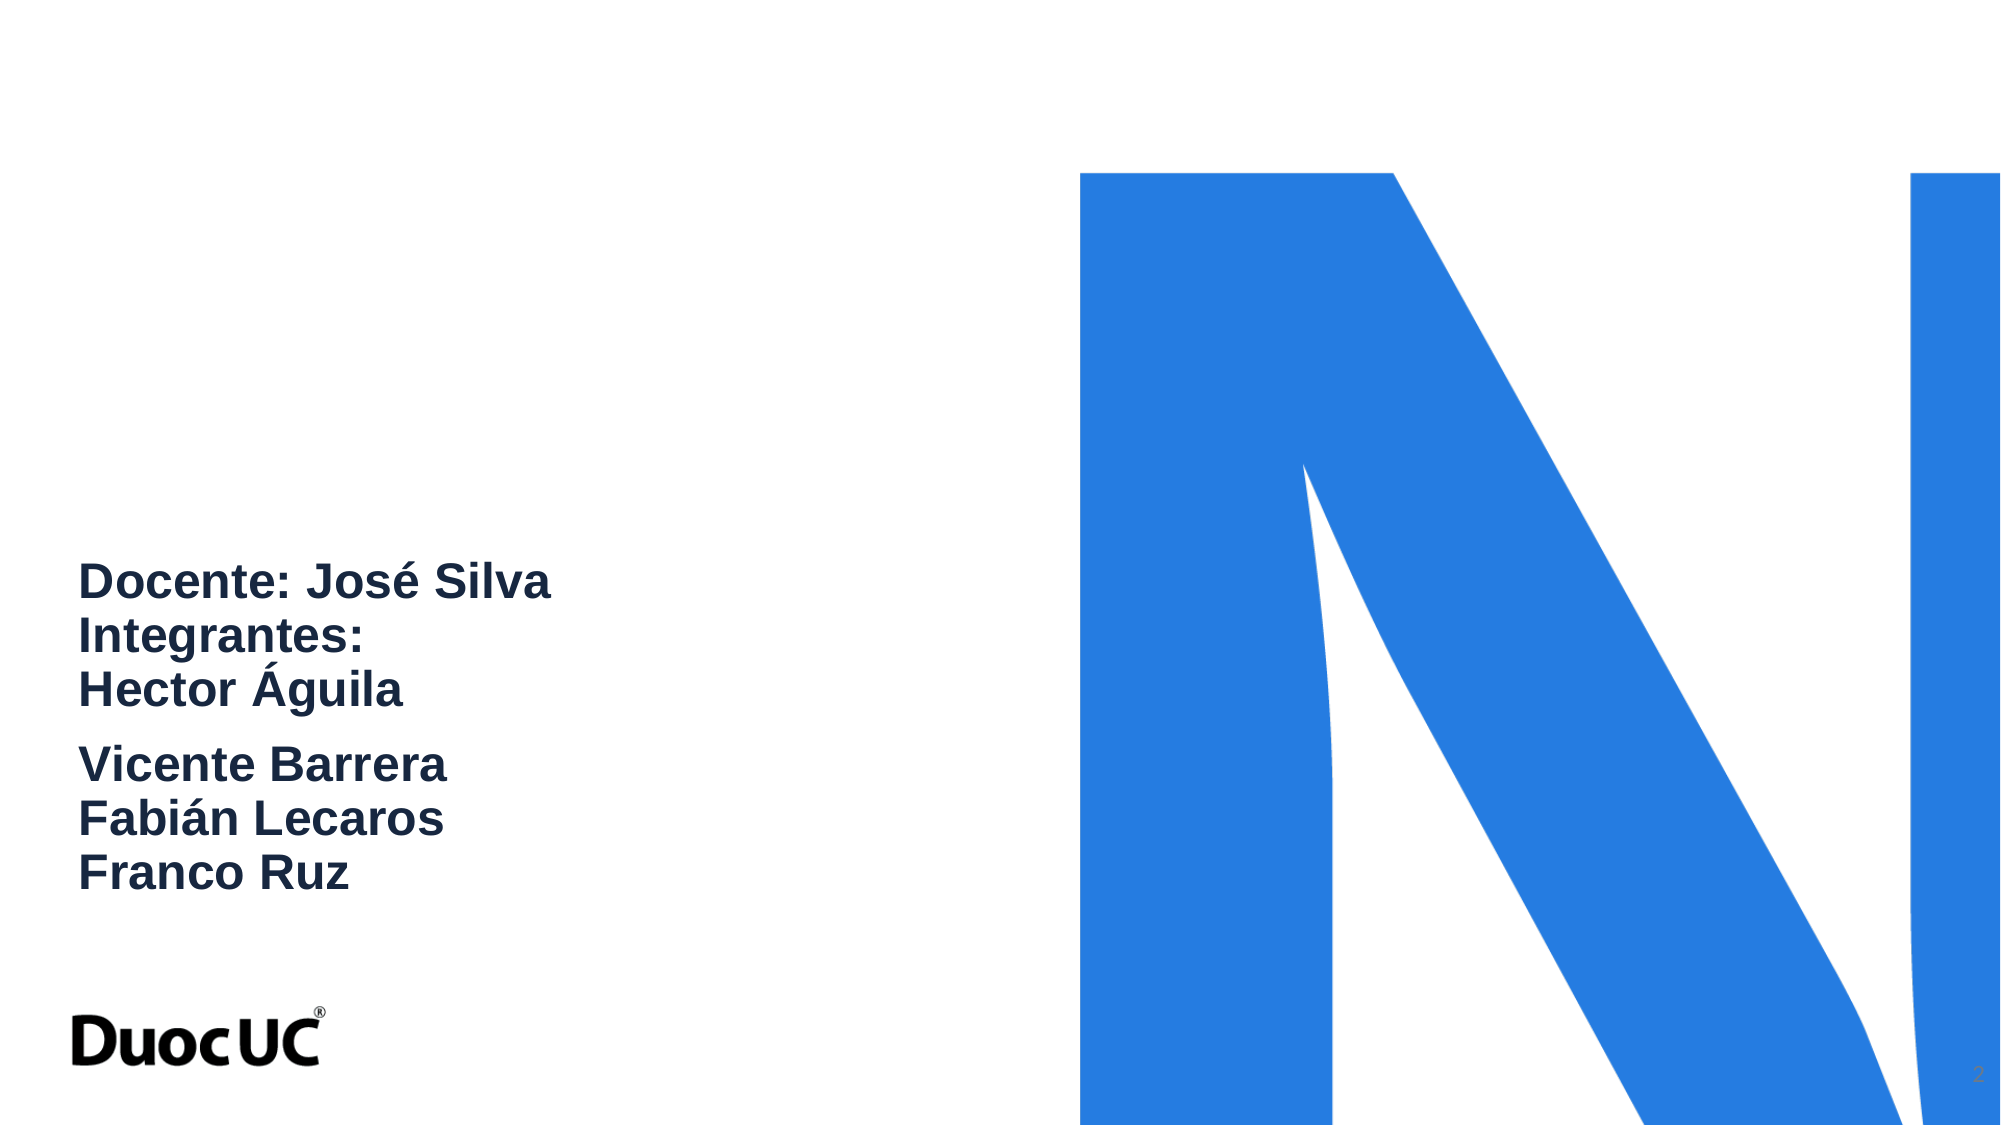

Docente: José Silva
Integrantes:
Hector Águila
Vicente Barrera
Fabián Lecaros
Franco Ruz
2